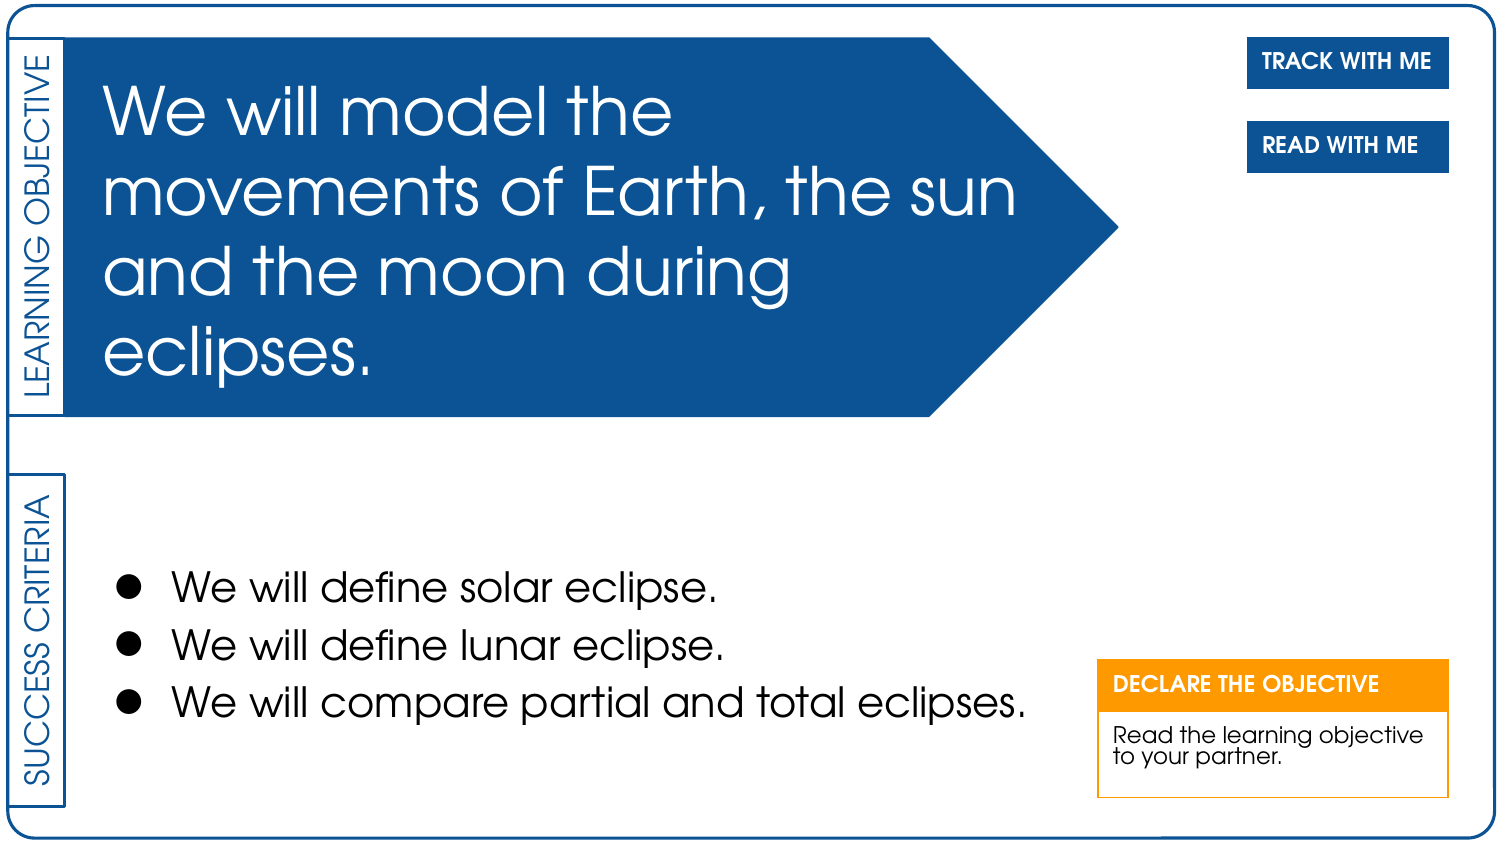

| TRACK WITH ME |
| --- |
# We will model the movements of Earth, the sun and the moon during eclipses.
| READ WITH ME |
| --- |
We will define solar eclipse.
We will define lunar eclipse.
We will compare partial and total eclipses.
| DECLARE THE OBJECTIVE |
| --- |
| Read the learning objective to your partner. |